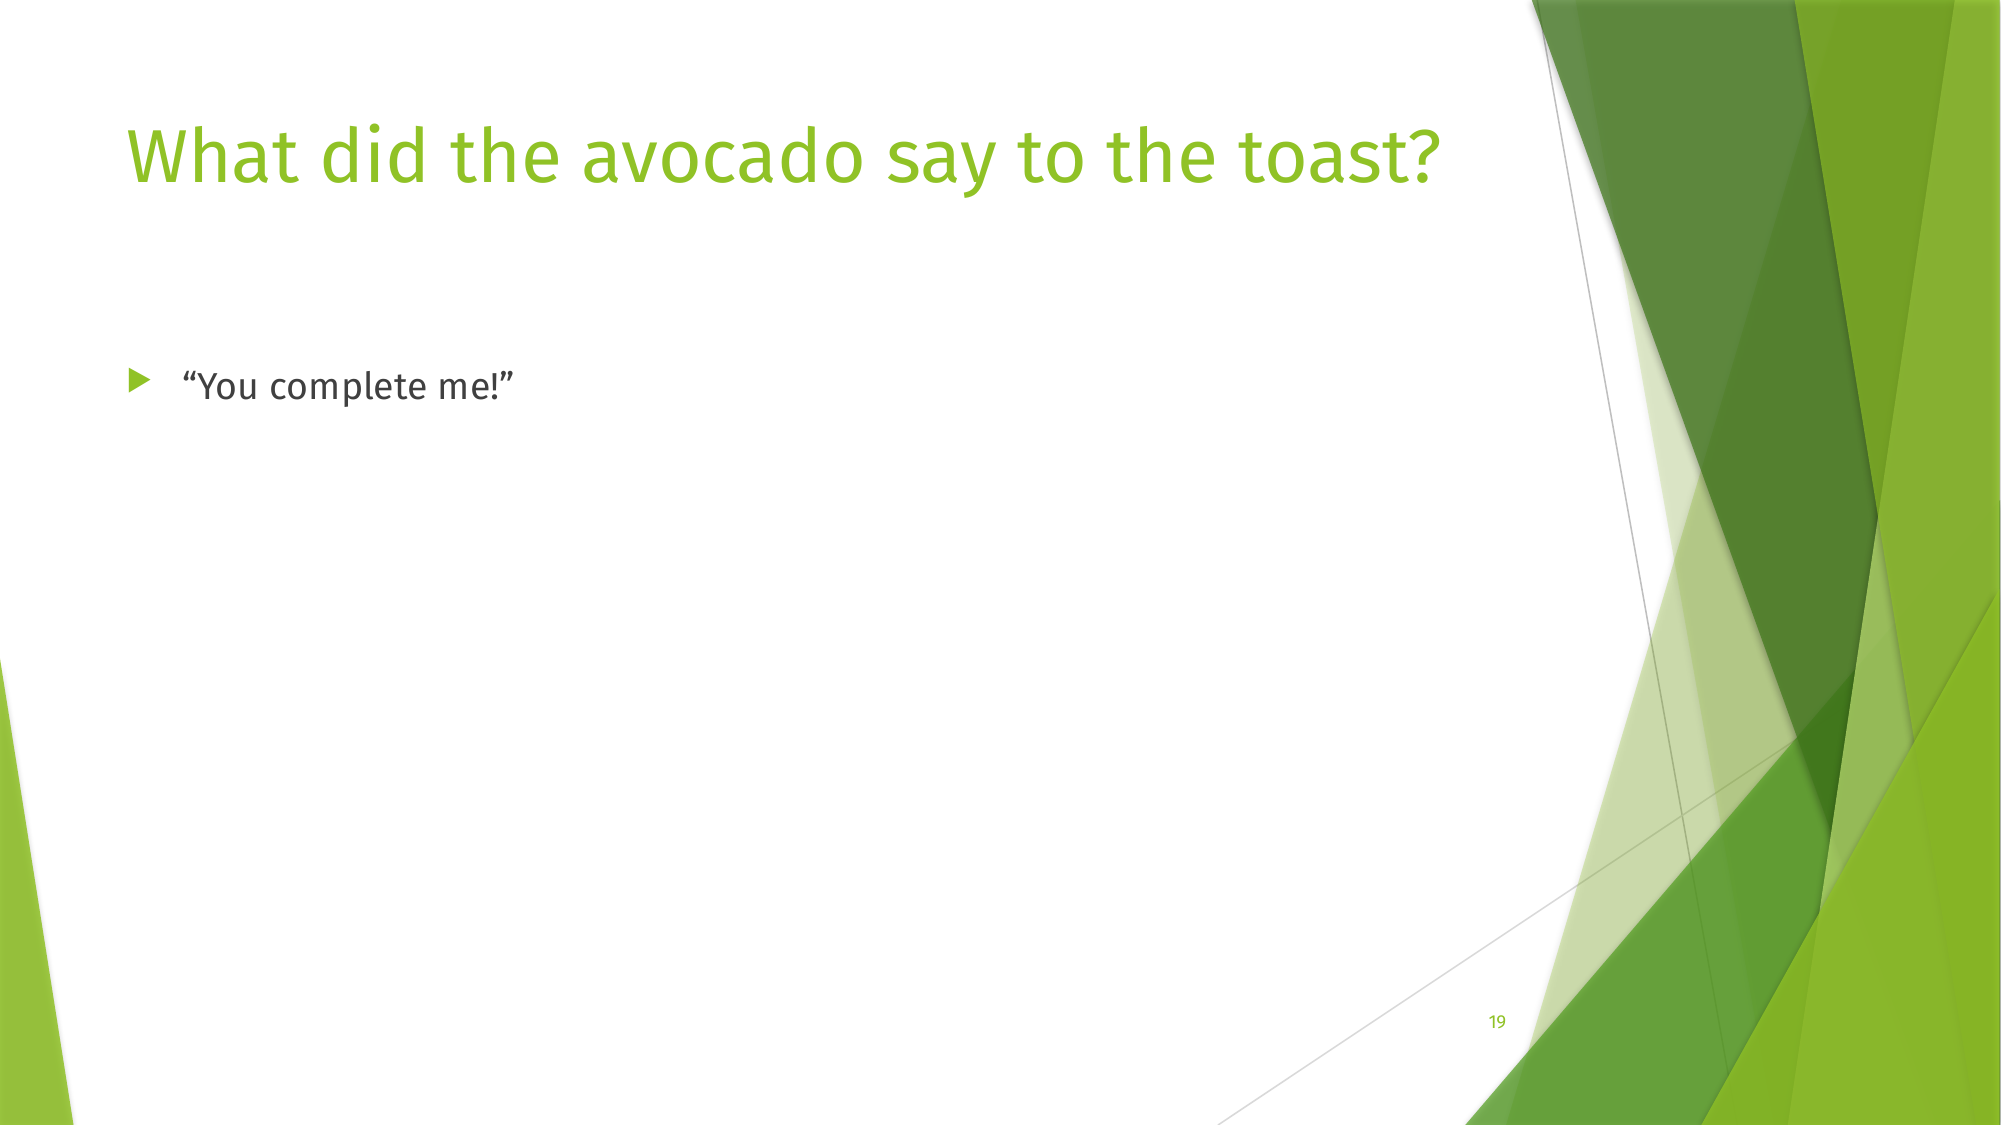

# What did the avocado say to the toast?
“You complete me!”
19